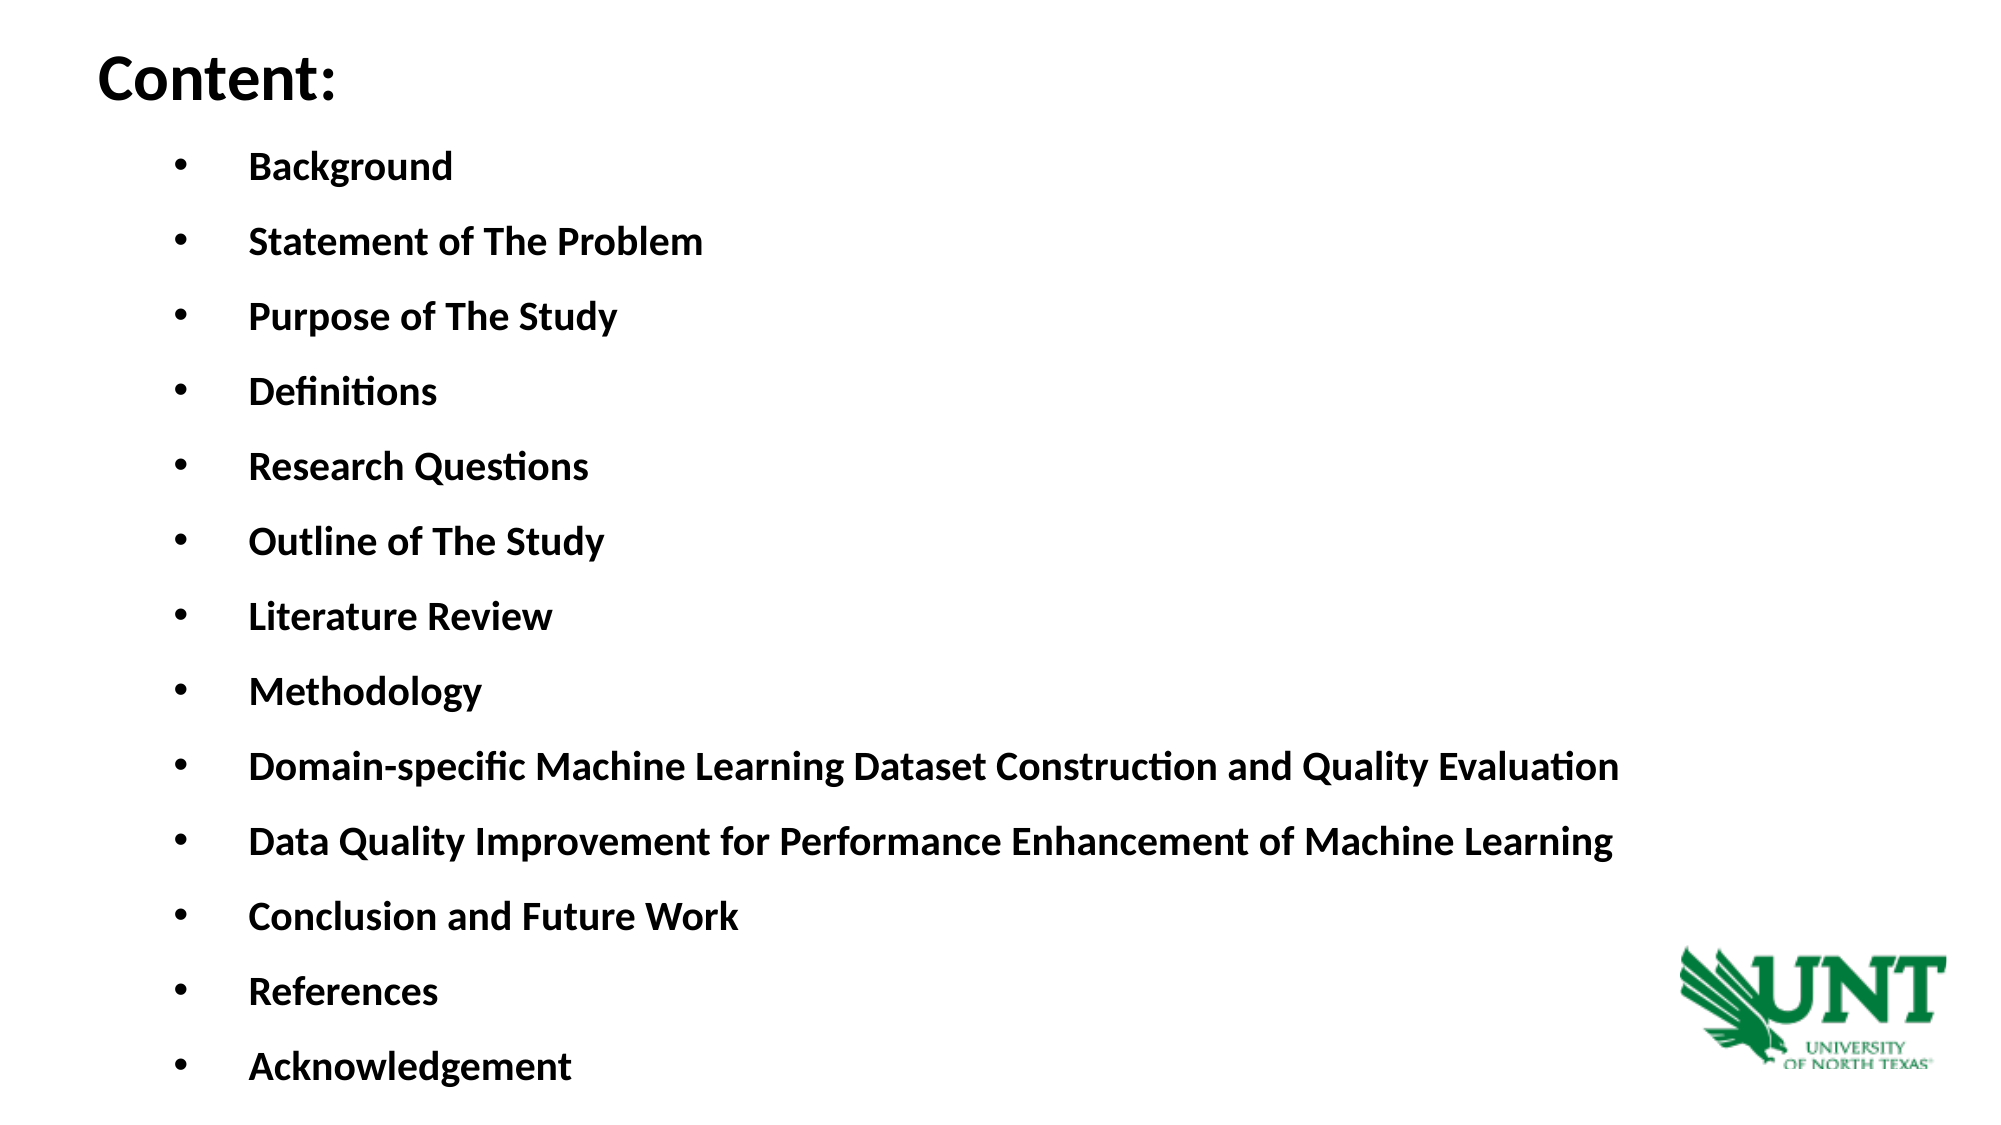

Content:
Background
Statement of The Problem
Purpose of The Study
Definitions
Research Questions
Outline of The Study
Literature Review
Methodology
Domain-specific Machine Learning Dataset Construction and Quality Evaluation
Data Quality Improvement for Performance Enhancement of Machine Learning
Conclusion and Future Work
References
Acknowledgement